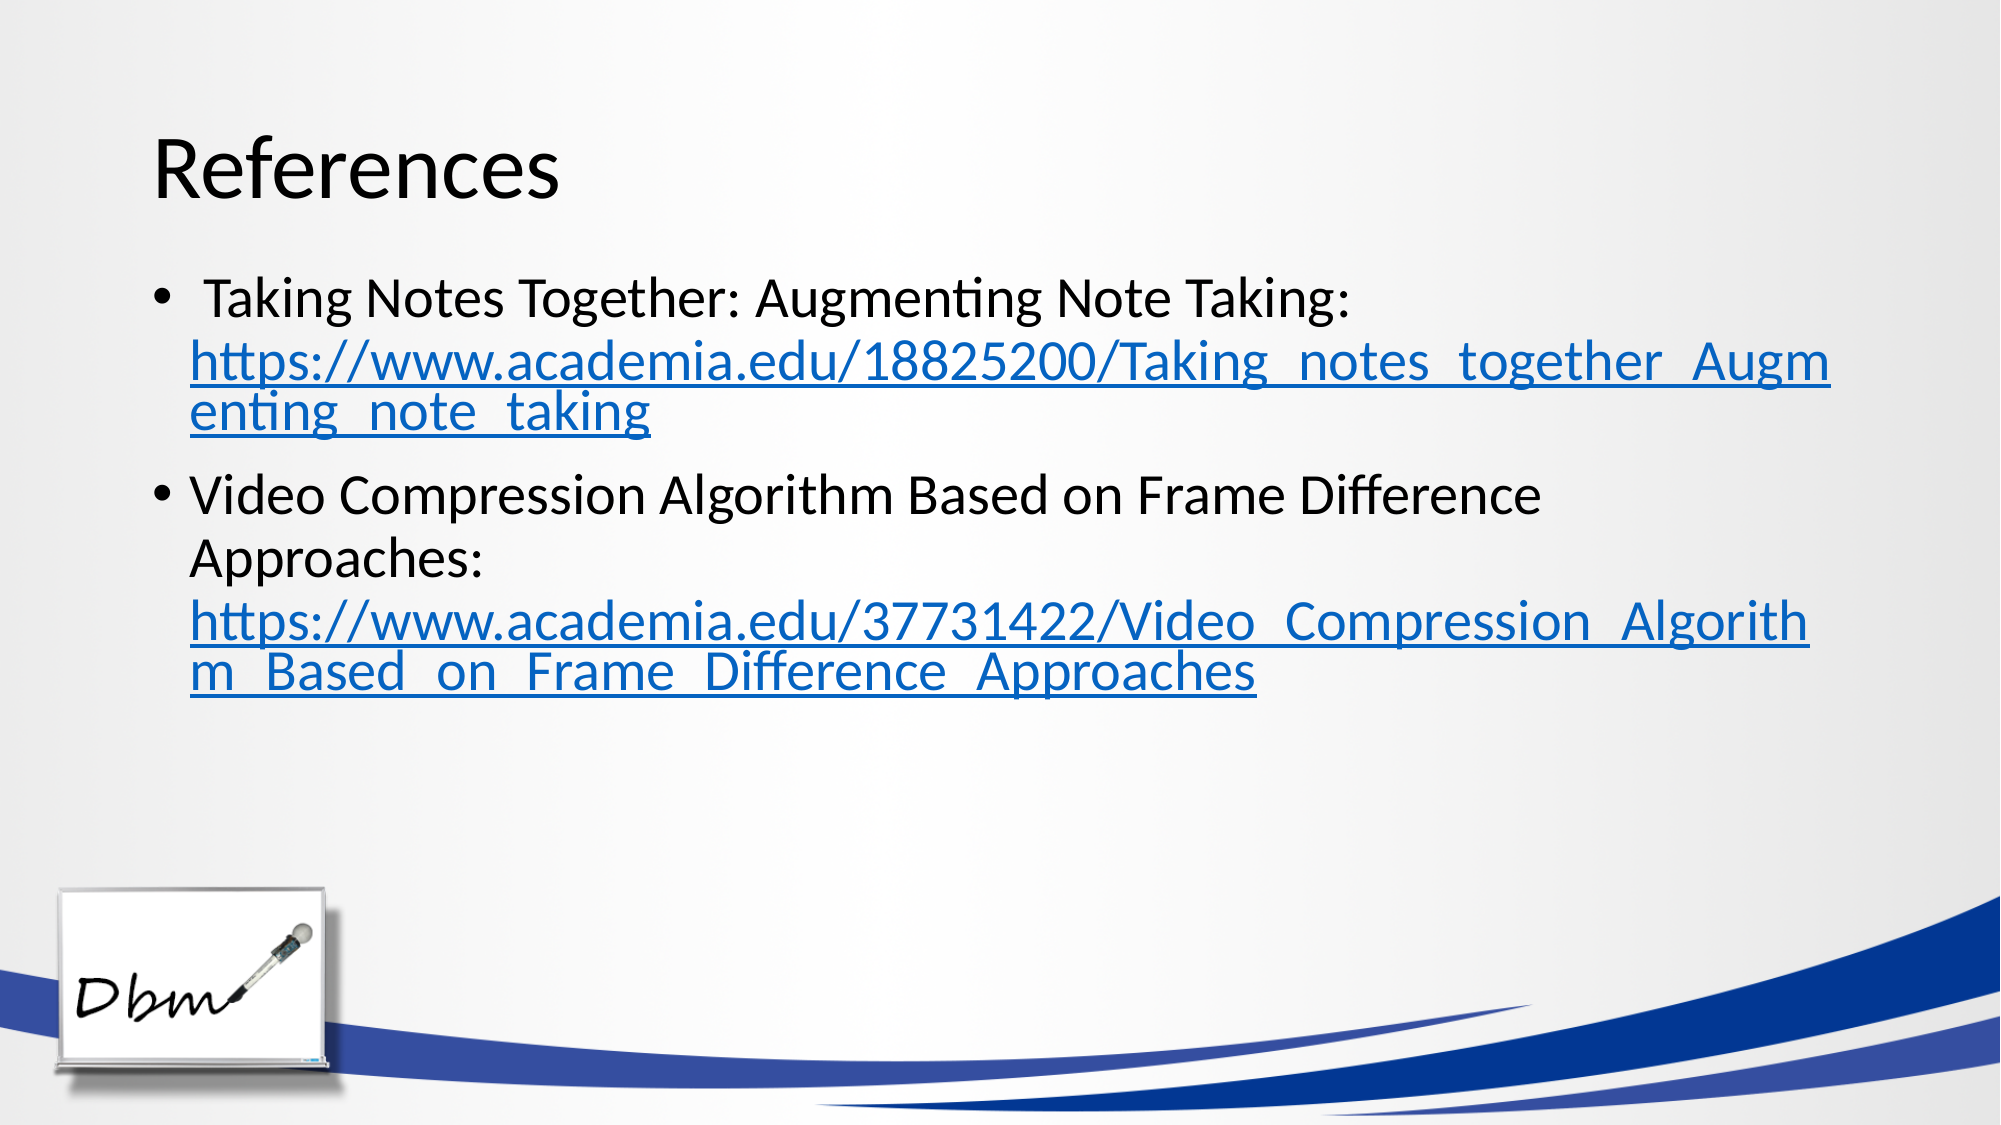

# References
 Taking Notes Together: Augmenting Note Taking: https://www.academia.edu/18825200/Taking_notes_together_Augmenting_note_taking
Video Compression Algorithm Based on Frame Difference Approaches: https://www.academia.edu/37731422/Video_Compression_Algorithm_Based_on_Frame_Difference_Approaches